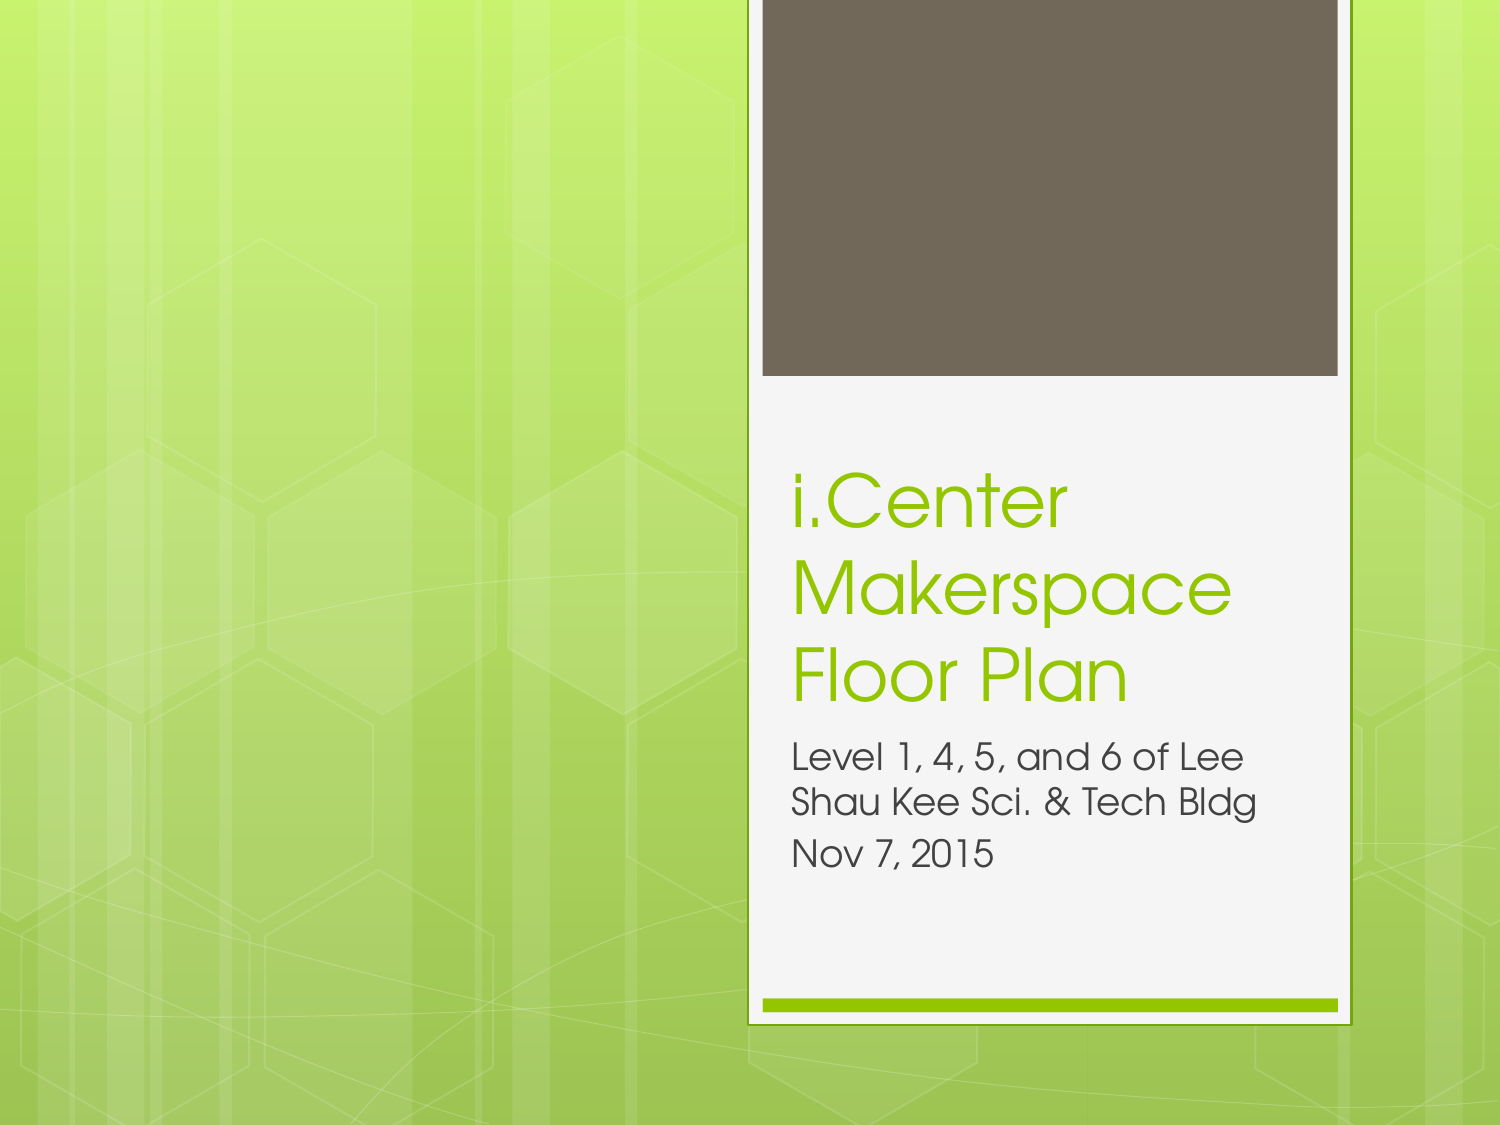

# i.Center Makerspace Floor Plan
Level 1, 4, 5, and 6 of Lee Shau Kee Sci. & Tech Bldg
Nov 7, 2015